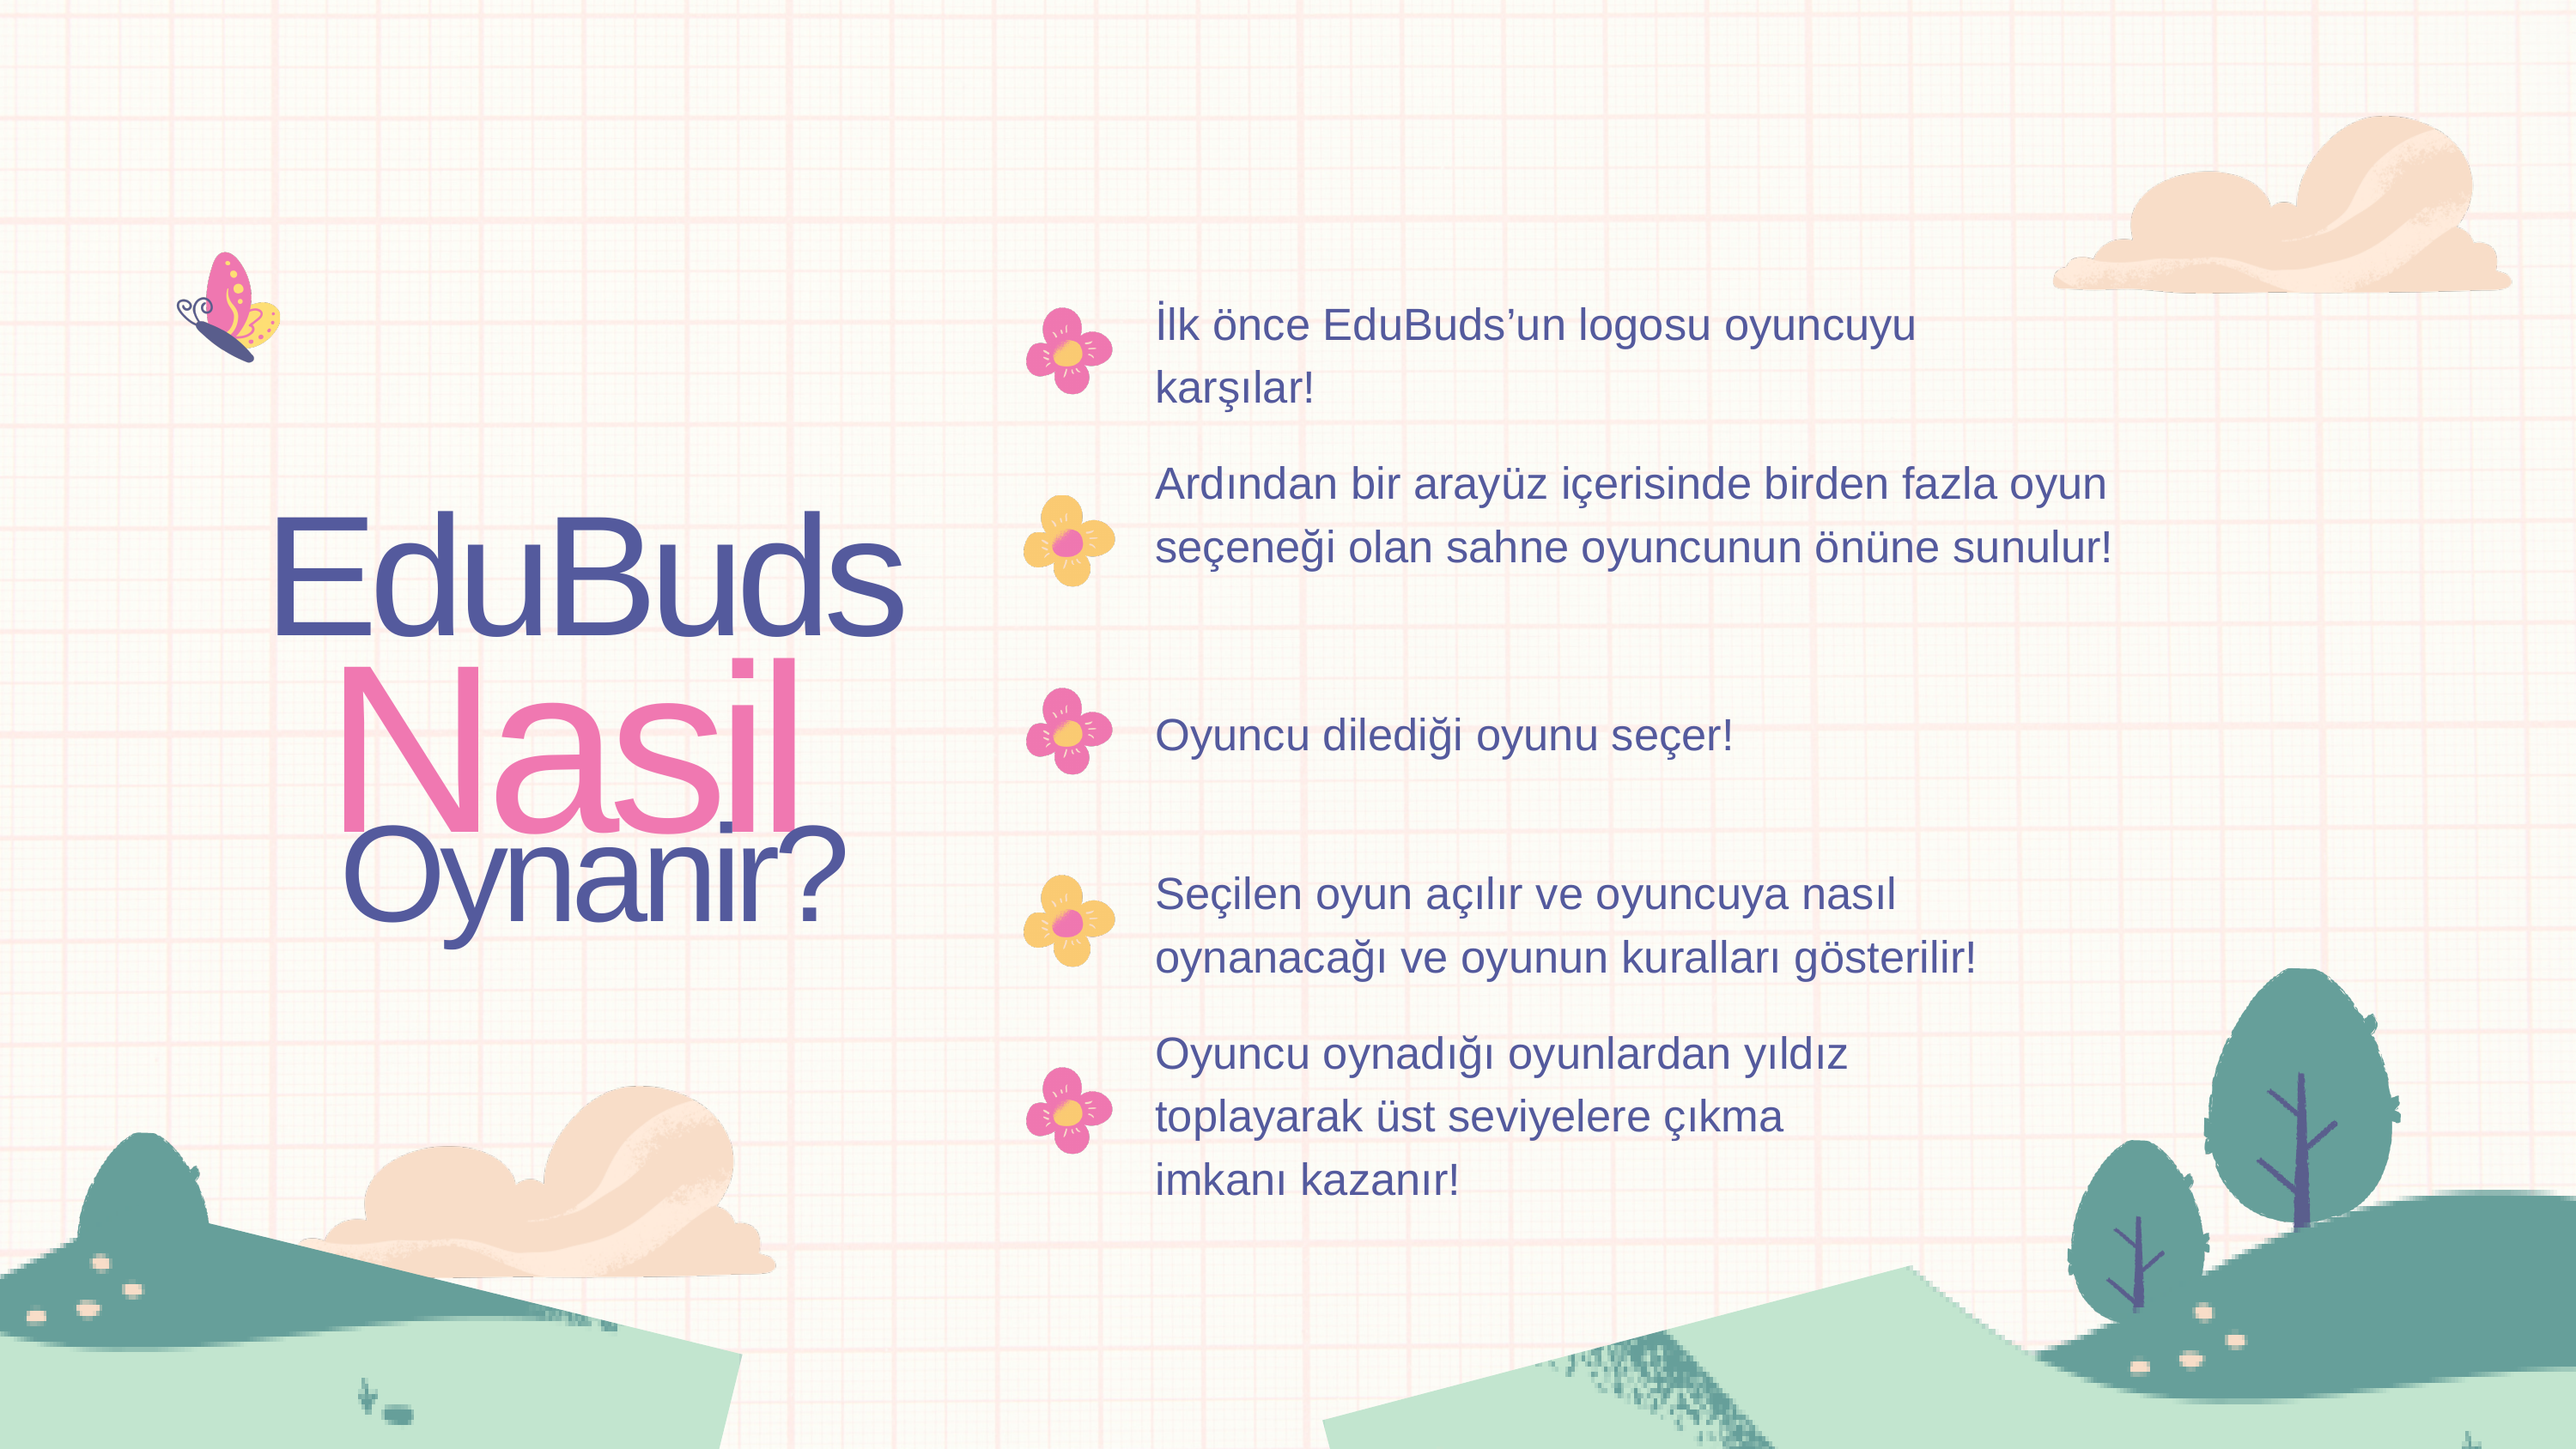

İlk önce EduBuds’un logosu oyuncuyu karşılar!

Ardından bir arayüz içerisinde birden fazla oyun seçeneği olan sahne oyuncunun önüne sunulur!
EduBuds

Nasil

Oyuncu dilediği oyunu seçer!
Oynanir?
Seçilen oyun açılır ve oyuncuya nasıl oynanacağı ve oyunun kuralları gösterilir!

Oyuncu oynadığı oyunlardan yıldız toplayarak üst seviyelere çıkma imkanı kazanır!